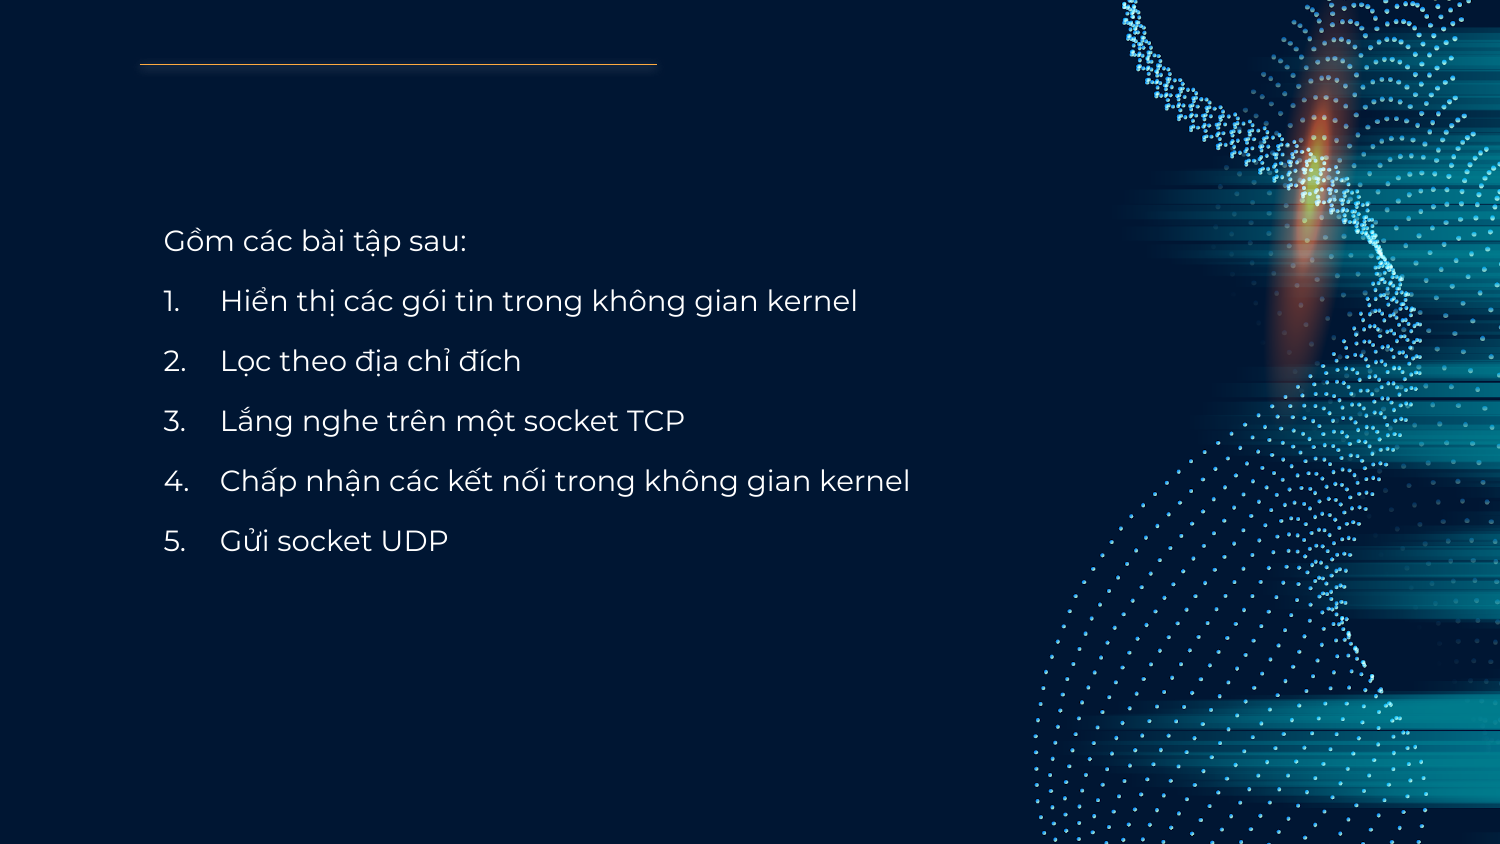

#
Gồm các bài tập sau:
Hiển thị các gói tin trong không gian kernel
Lọc theo địa chỉ đích
Lắng nghe trên một socket TCP
Chấp nhận các kết nối trong không gian kernel
Gửi socket UDP